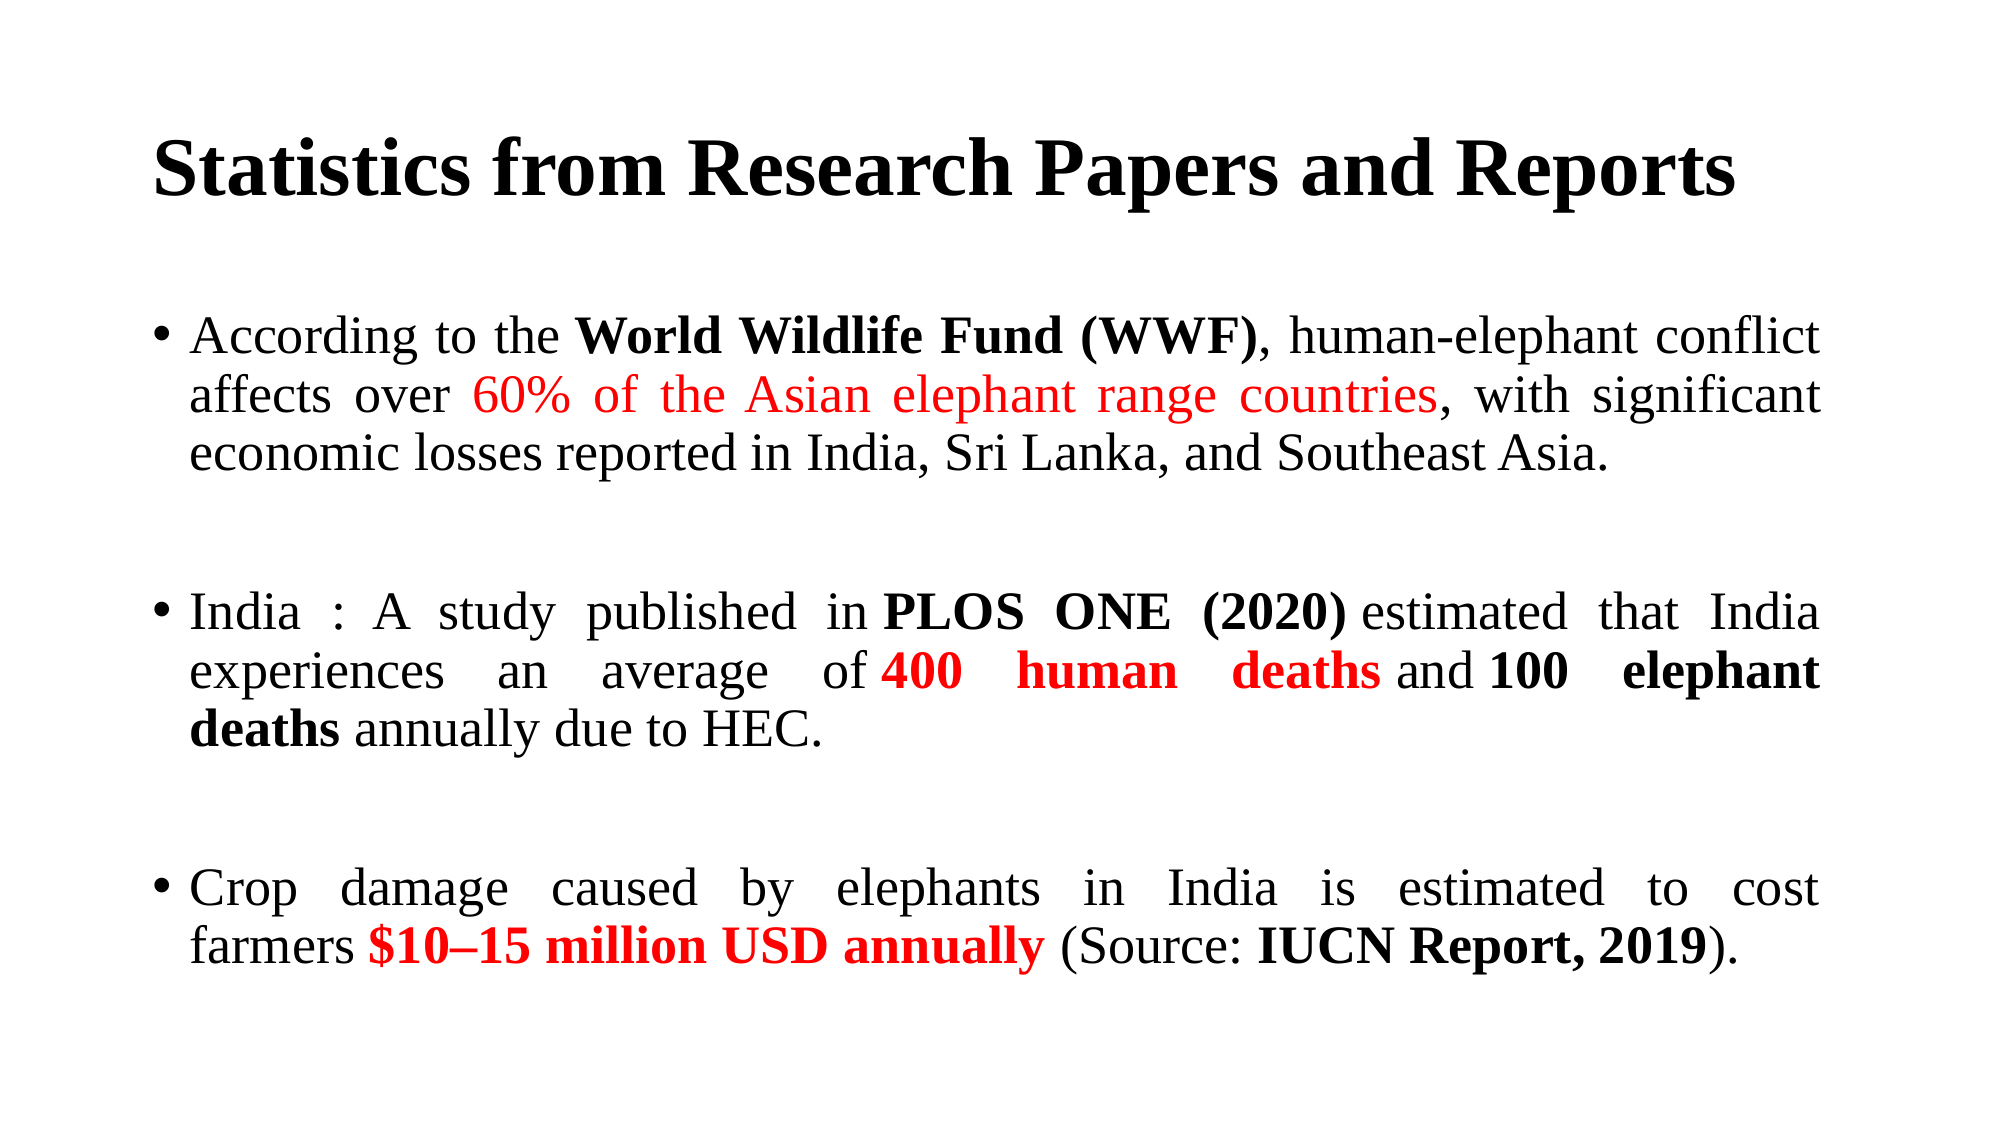

# Statistics from Research Papers and Reports
According to the World Wildlife Fund (WWF), human-elephant conflict affects over 60% of the Asian elephant range countries, with significant economic losses reported in India, Sri Lanka, and Southeast Asia.

India : A study published in PLOS ONE (2020) estimated that India experiences an average of 400 human deaths and 100 elephant deaths annually due to HEC.

Crop damage caused by elephants in India is estimated to cost farmers $10–15 million USD annually (Source: IUCN Report, 2019).